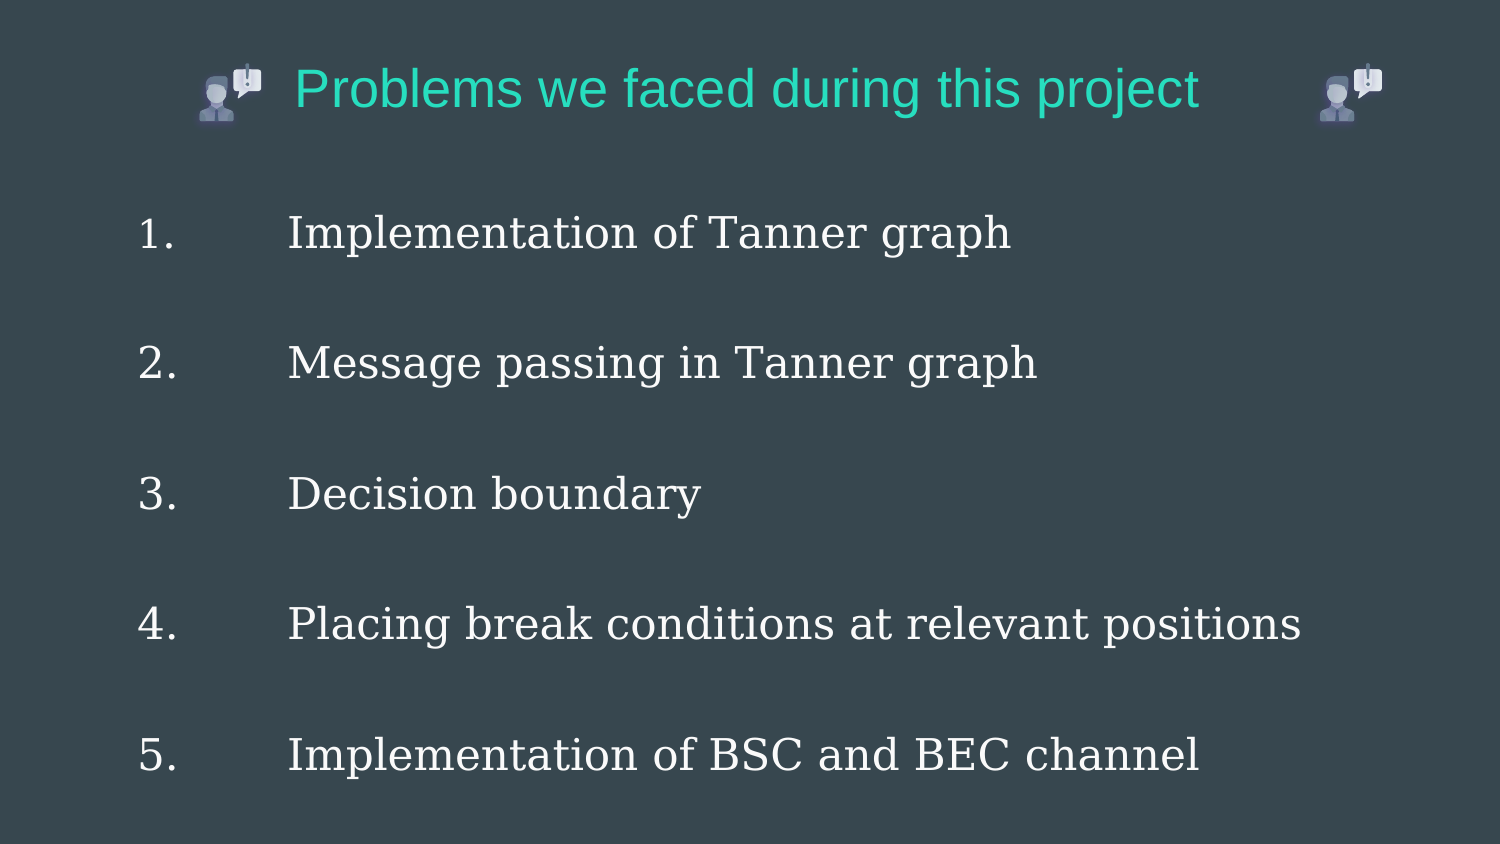

Problems we faced during this project

1.  	Implementation of Tanner graph

2.  	Message passing in Tanner graph

3.  	Decision boundary

4.  	Placing break conditions at relevant positions

5.  	Implementation of BSC and BEC channel